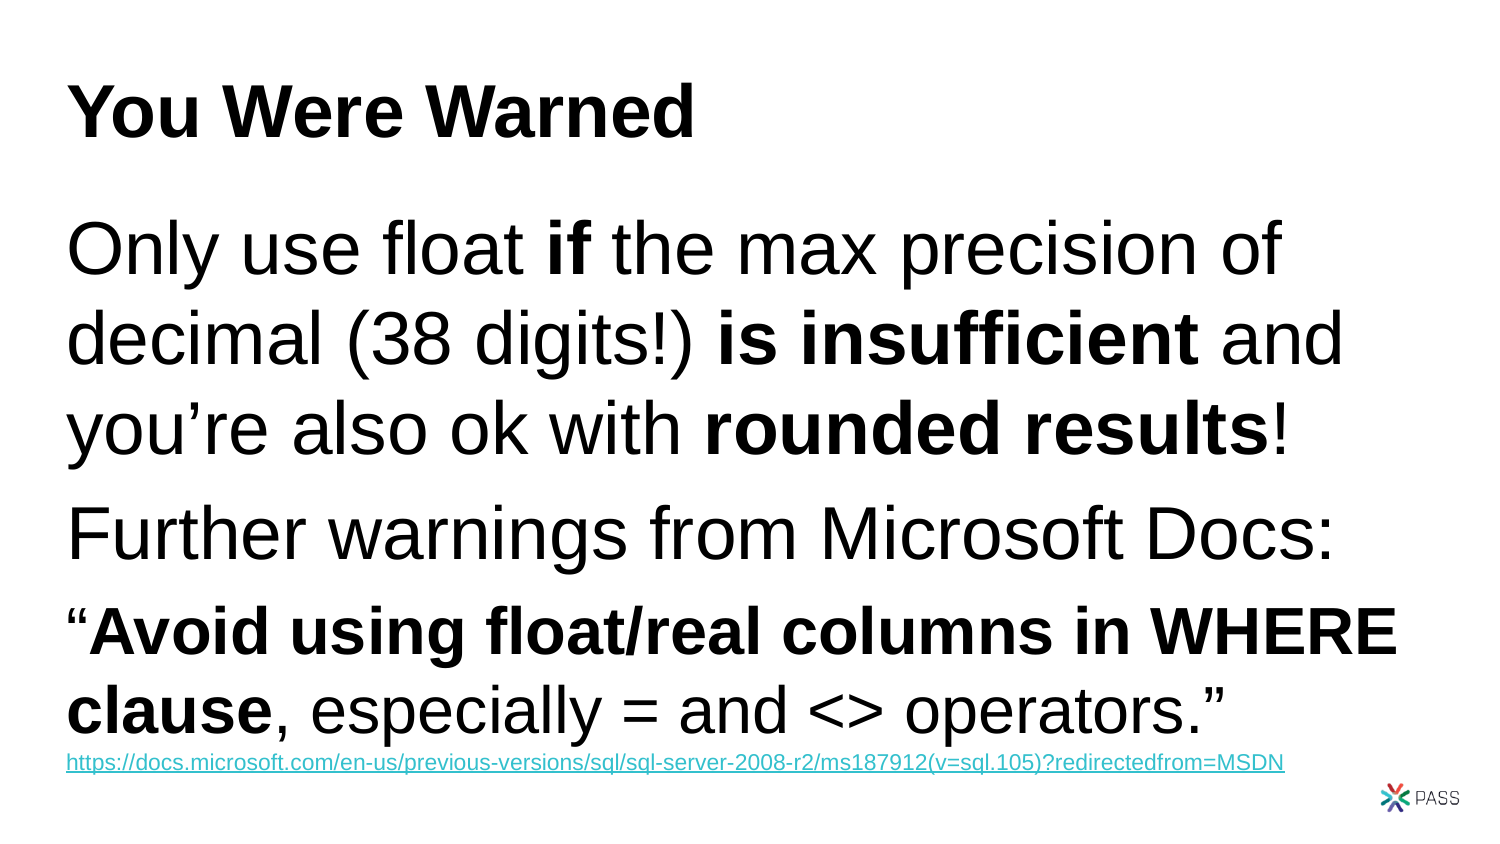

# You Were Warned
Only use float if the max precision of decimal (38 digits!) is insufficient and you’re also ok with rounded results!
Further warnings from Microsoft Docs:
“Avoid using float/real columns in WHERE clause, especially = and <> operators.” https://docs.microsoft.com/en-us/previous-versions/sql/sql-server-2008-r2/ms187912(v=sql.105)?redirectedfrom=MSDN